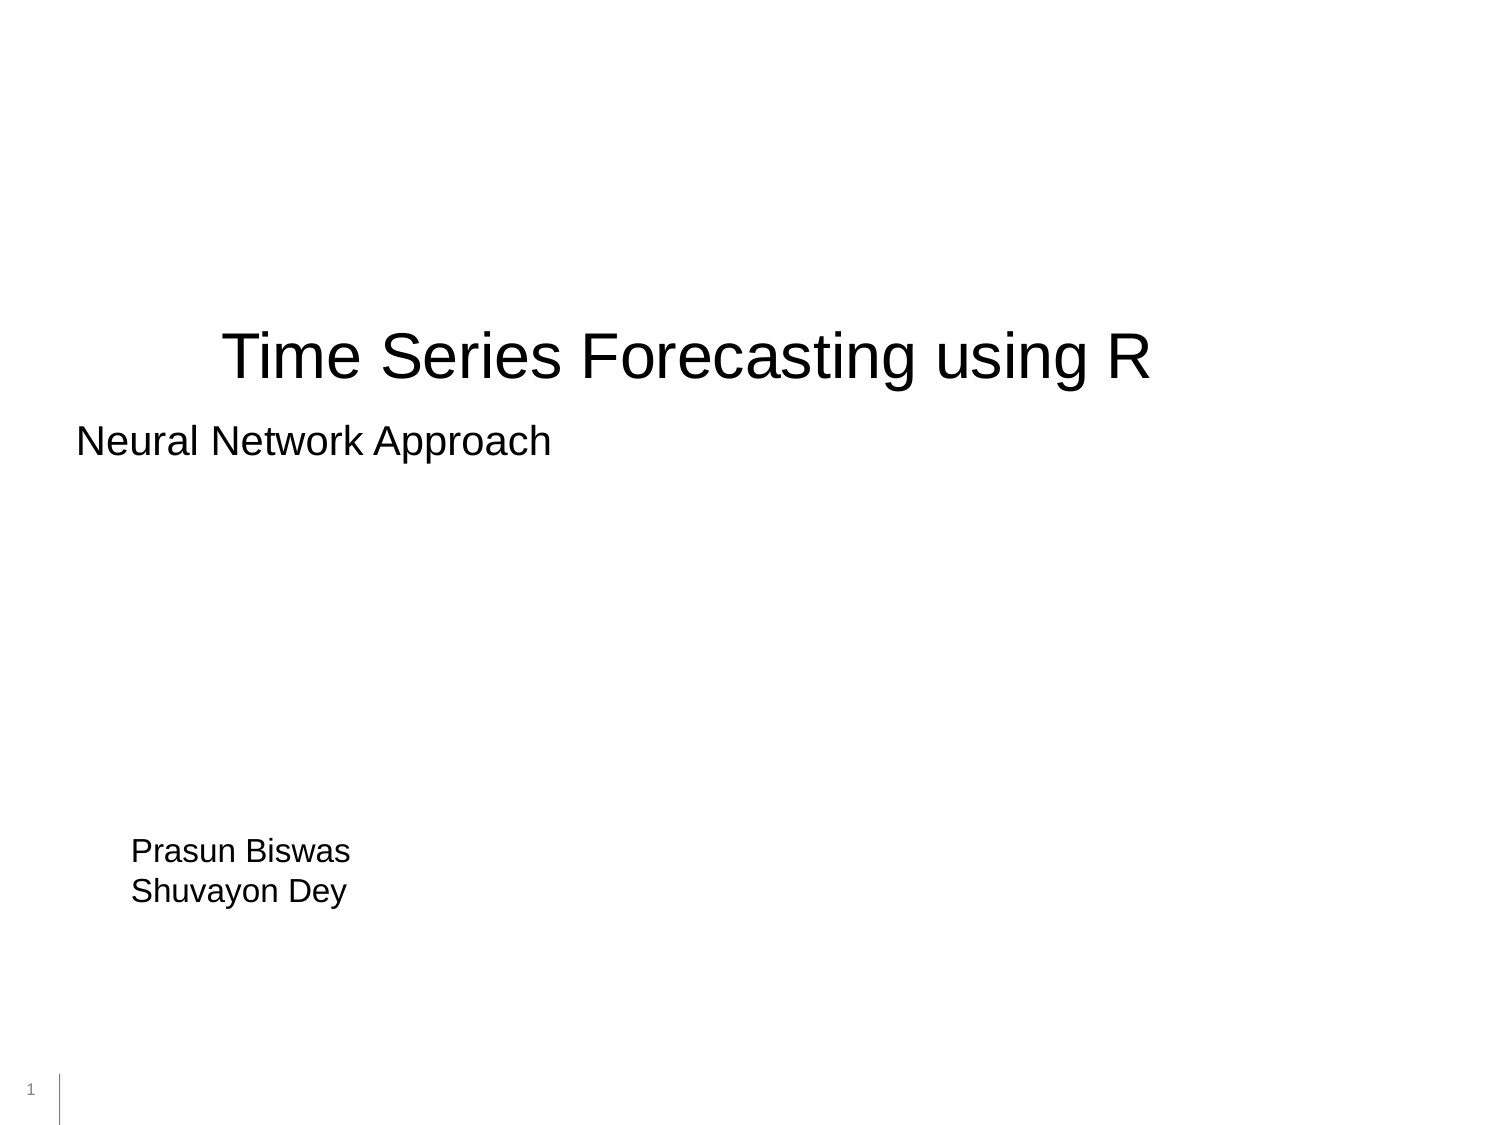

Time Series Forecasting using R
Neural Network Approach
Prasun Biswas
Shuvayon Dey